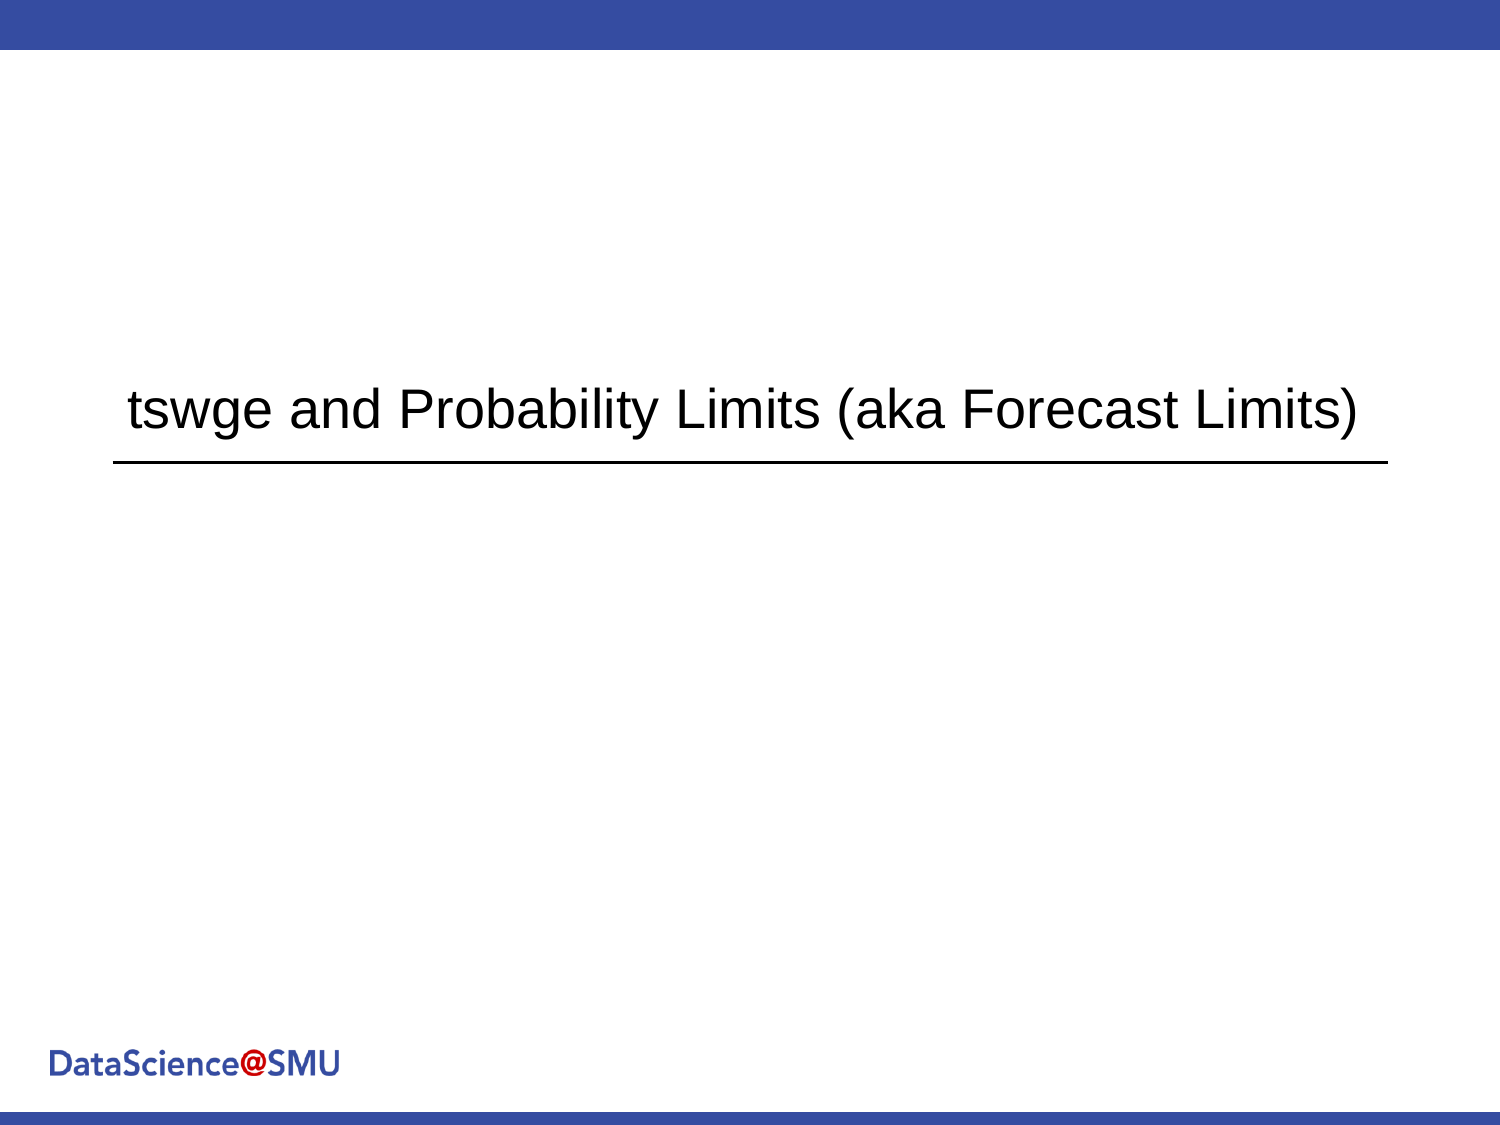

# tswge and Probability Limits (aka Forecast Limits)